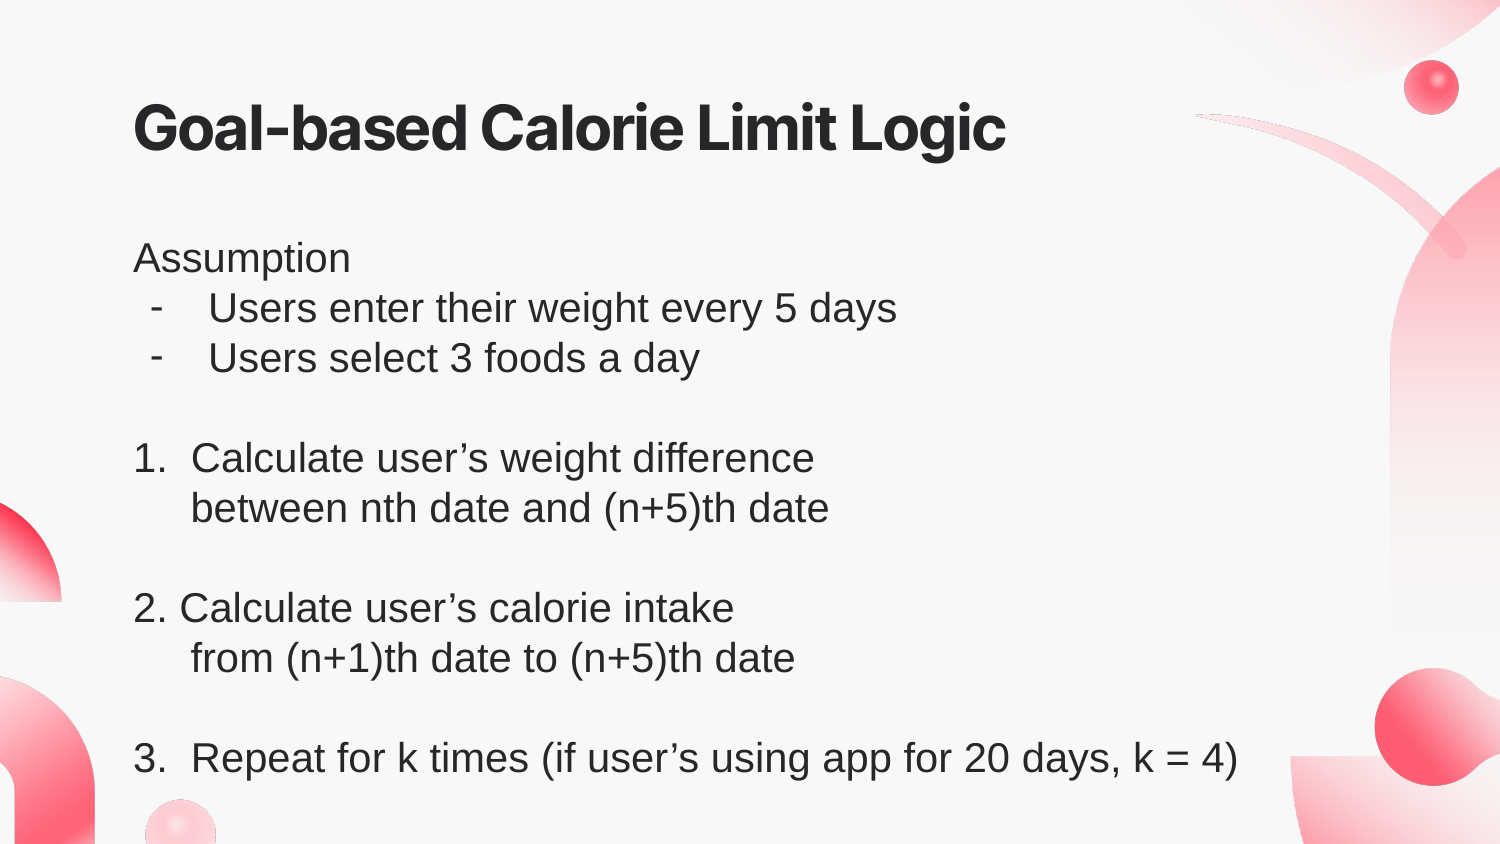

# Goal-based Calorie Limit Logic
Assumption
Users enter their weight every 5 days
Users select 3 foods a day

1.  Calculate user’s weight difference
     between nth date and (n+5)th date

2. Calculate user’s calorie intake
     from (n+1)th date to (n+5)th date

3.  Repeat for k times (if user’s using app for 20 days, k = 4)